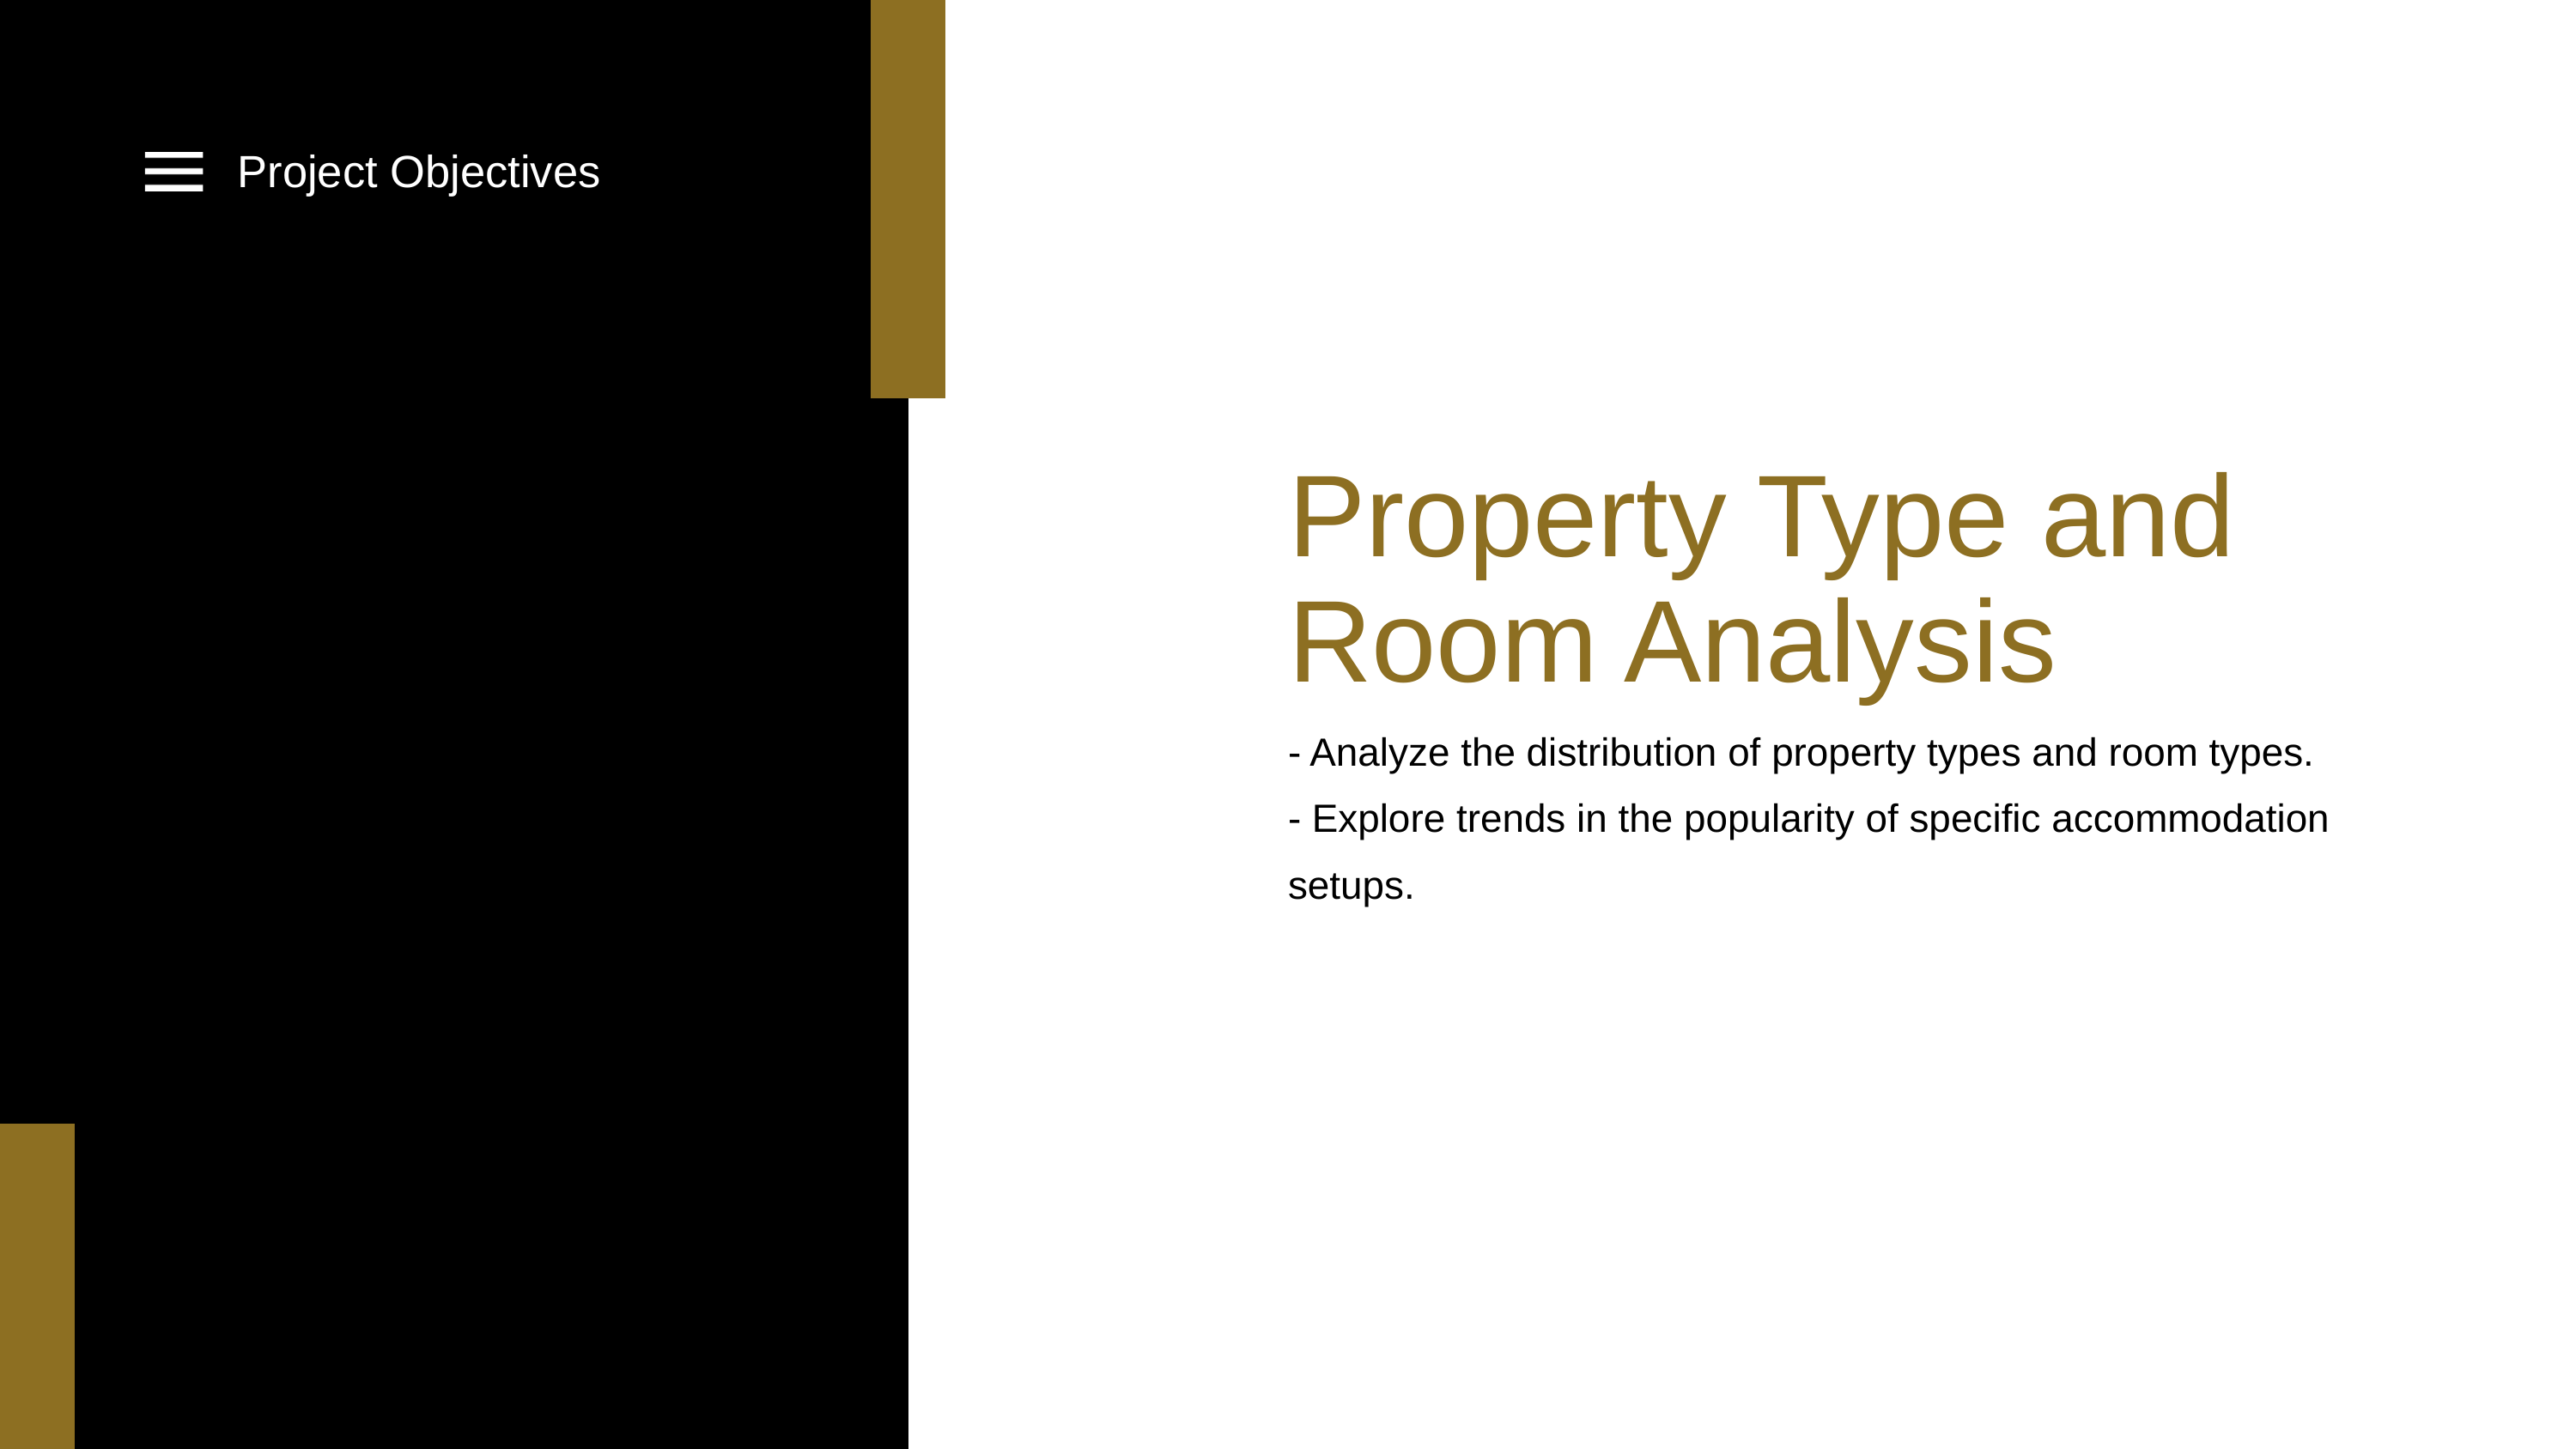

Project Objectives

Property Type and Room Analysis
- Analyze the distribution of property types and room types.
- Explore trends in the popularity of specific accommodation setups.